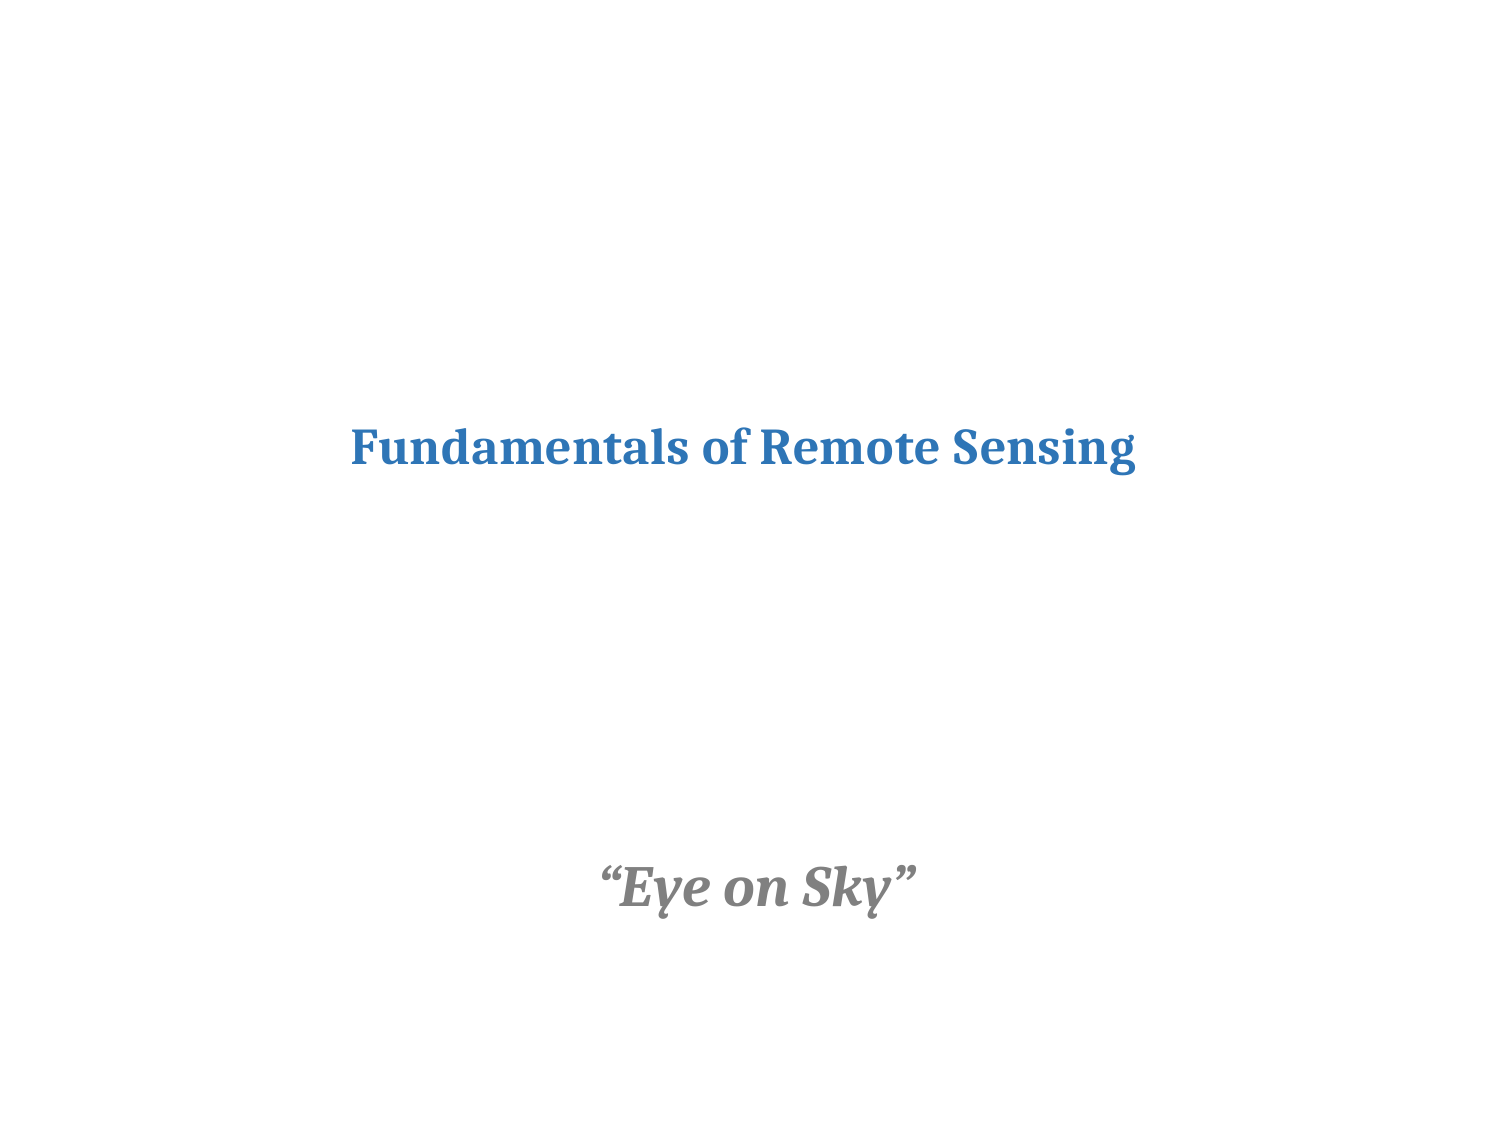

# Fundamentals of Remote Sensing
“Eye on Sky”